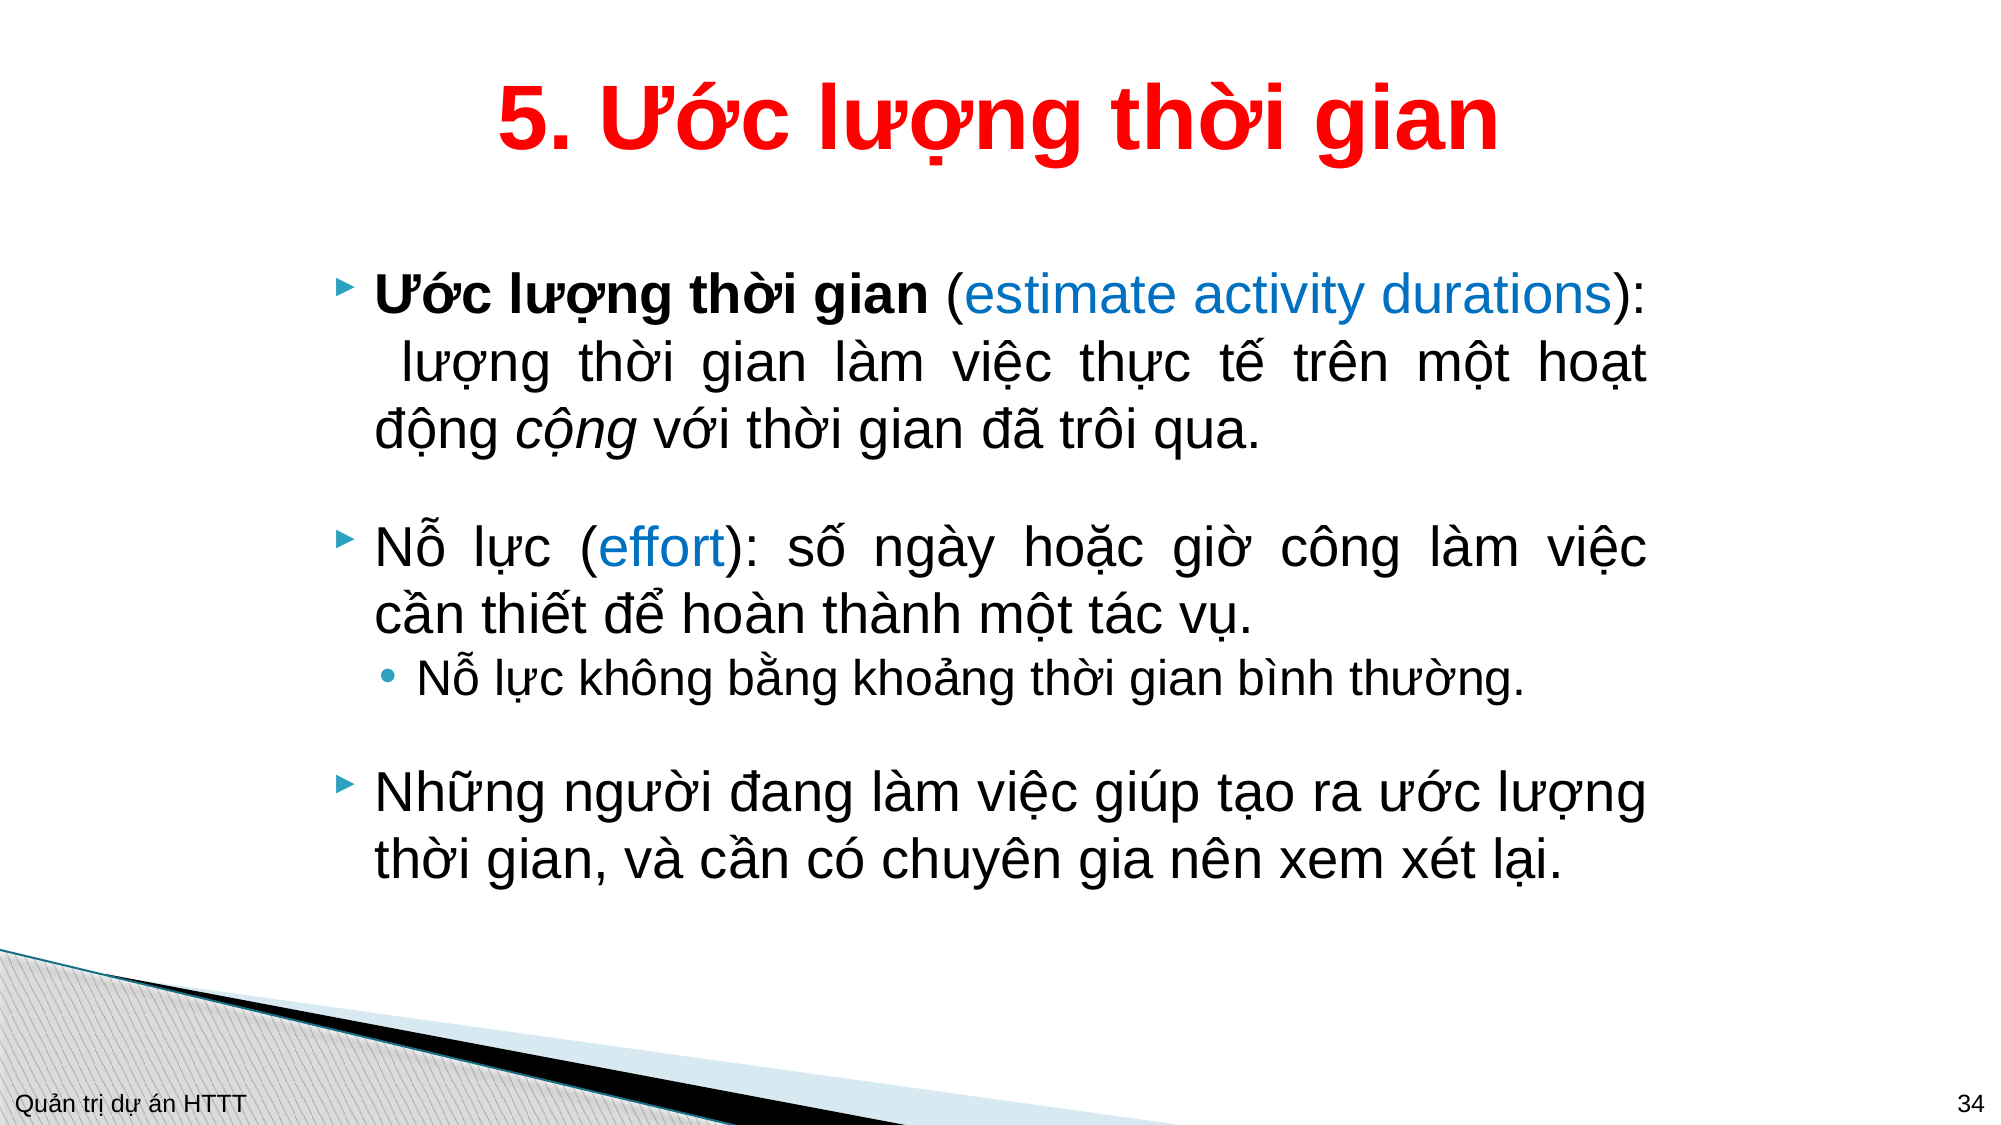

# 5. Ước lượng thời gian
Ước lượng thời gian (estimate activity durations):  lượng thời gian làm việc thực tế trên một hoạt động cộng với thời gian đã trôi qua.
Nỗ lực (effort): số ngày hoặc giờ công làm việc cần thiết để hoàn thành một tác vụ.
Nỗ lực không bằng khoảng thời gian bình thường.
Những người đang làm việc giúp tạo ra ước lượng thời gian, và cần có chuyên gia nên xem xét lại.
34